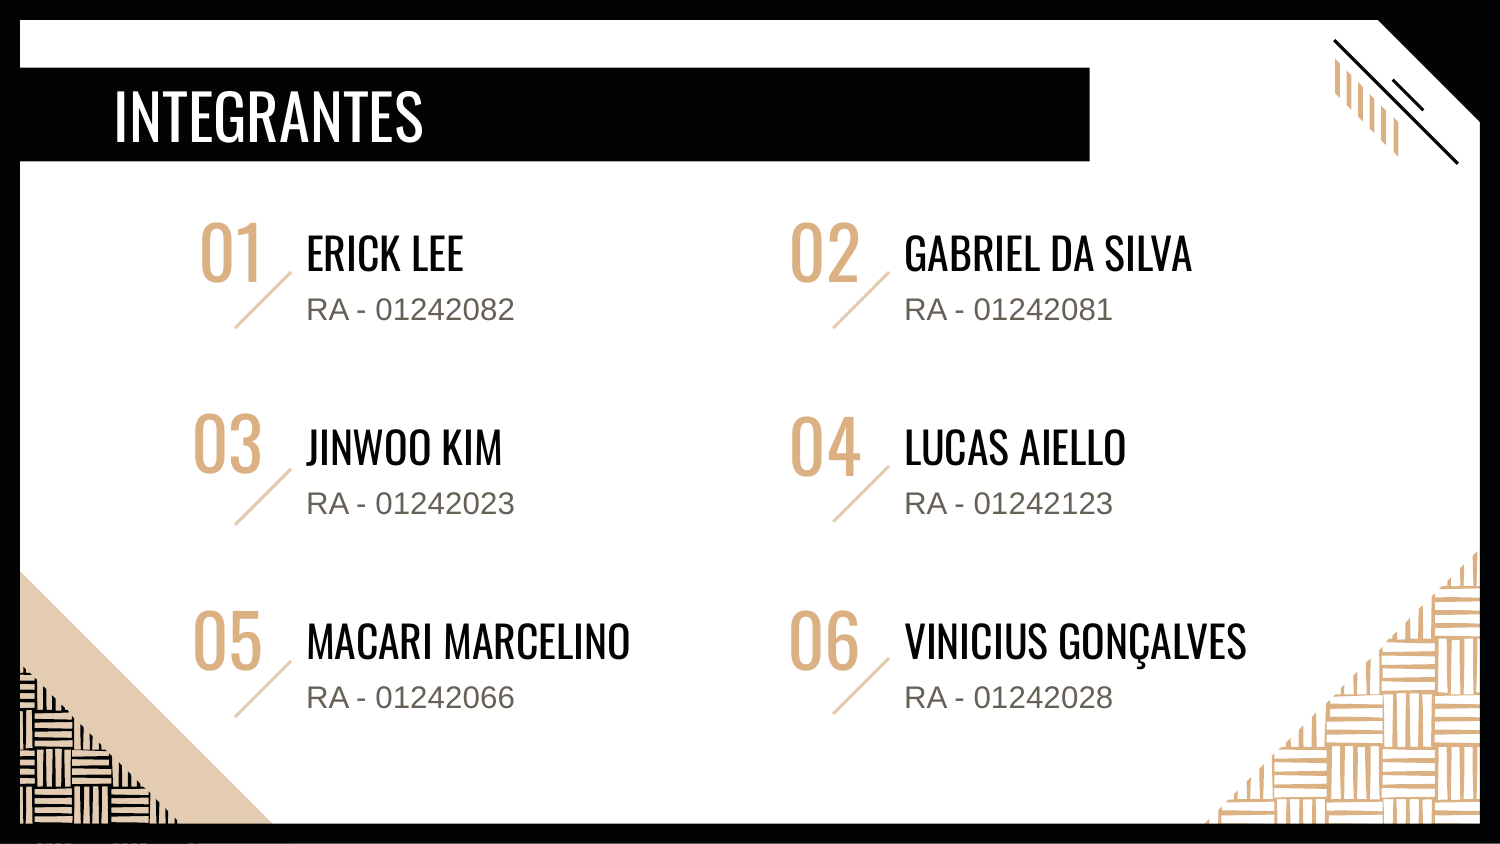

INTEGRANTES
# 01
ERICK LEE
02
GABRIEL DA SILVA
RA - 01242082
RA - 01242081
03
JINWOO KIM
04
LUCAS AIELLO
RA - 01242023
RA - 01242123
05
MACARI MARCELINO
06
VINICIUS GONÇALVES
RA - 01242066
RA - 01242028